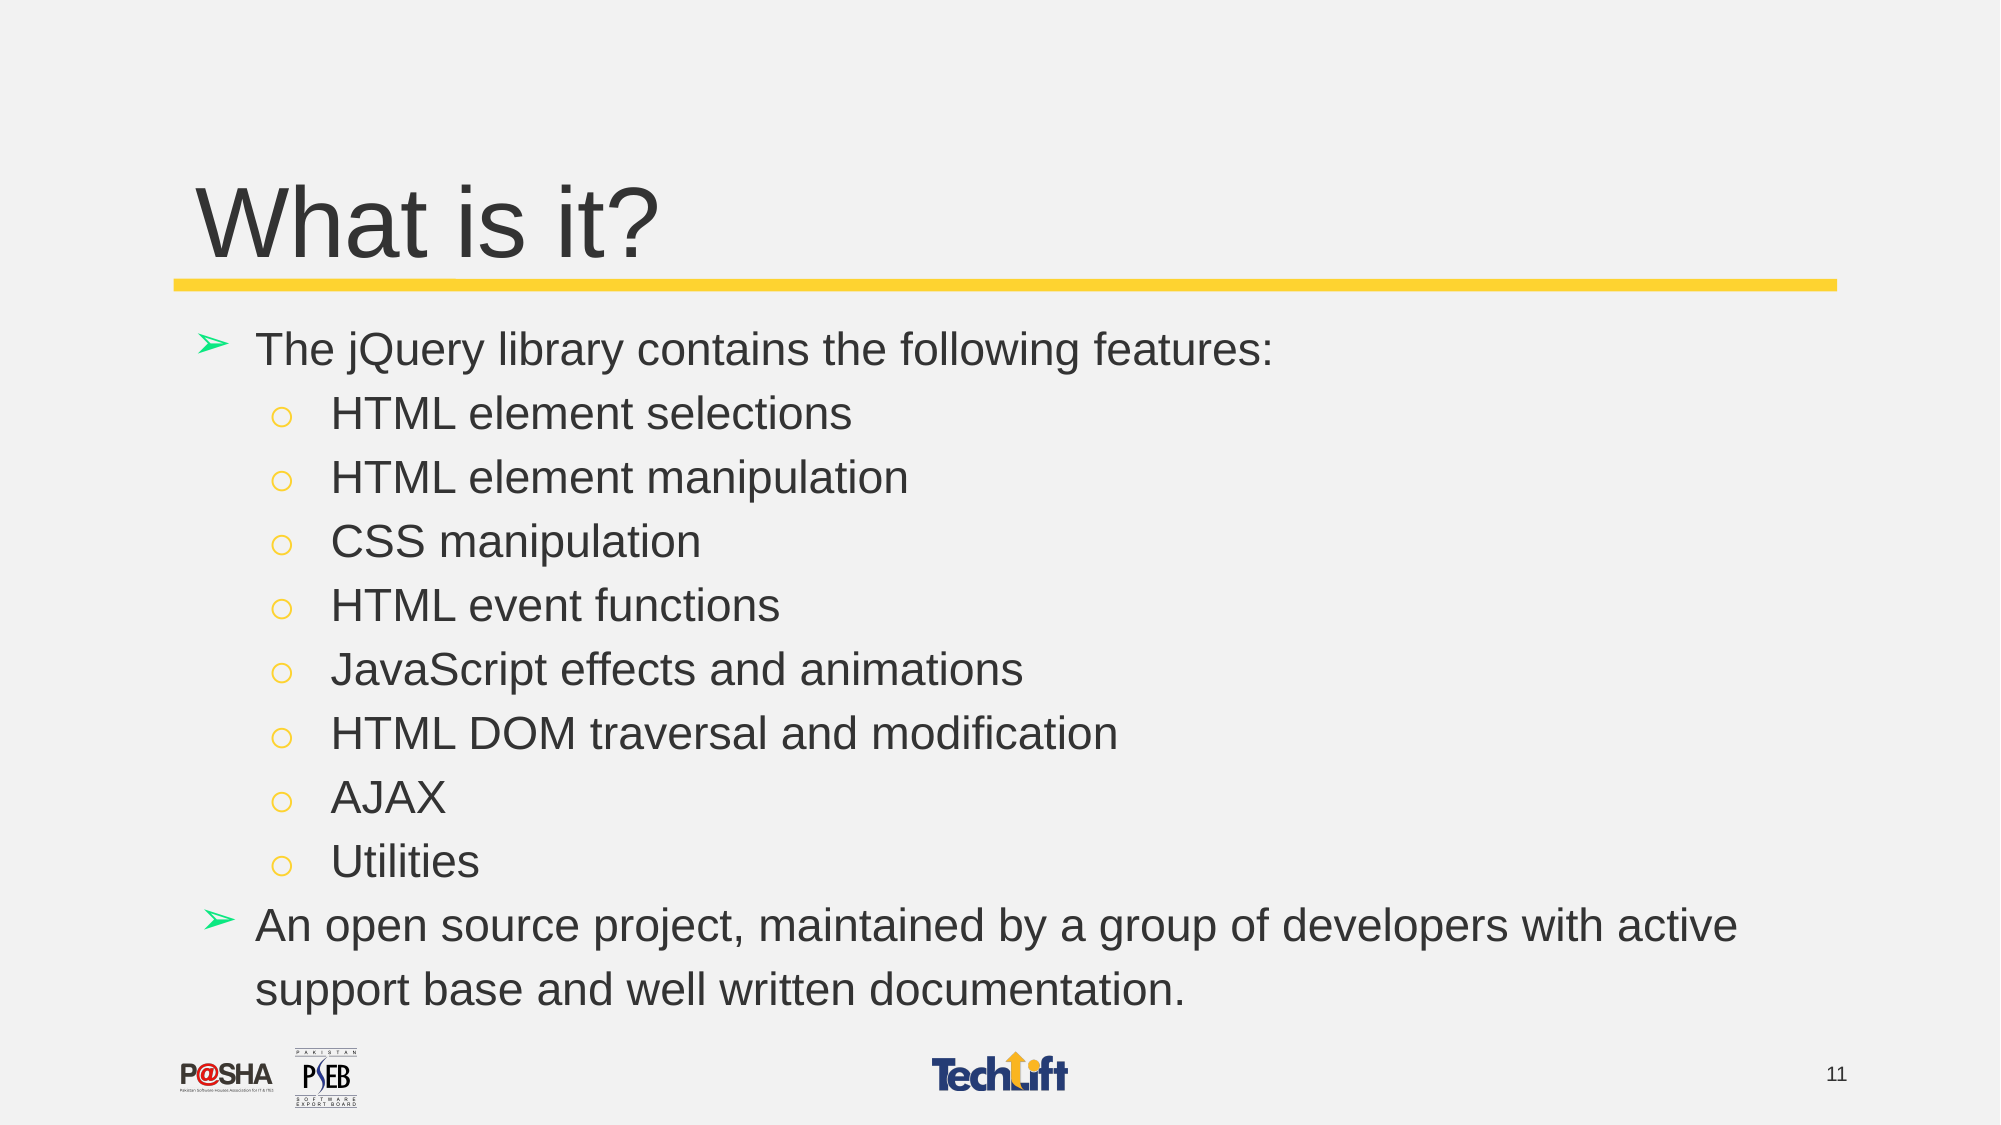

# What is it?
The jQuery library contains the following features:
HTML element selections
HTML element manipulation
CSS manipulation
HTML event functions
JavaScript effects and animations
HTML DOM traversal and modification
AJAX
Utilities
An open source project, maintained by a group of developers with active support base and well written documentation.
11